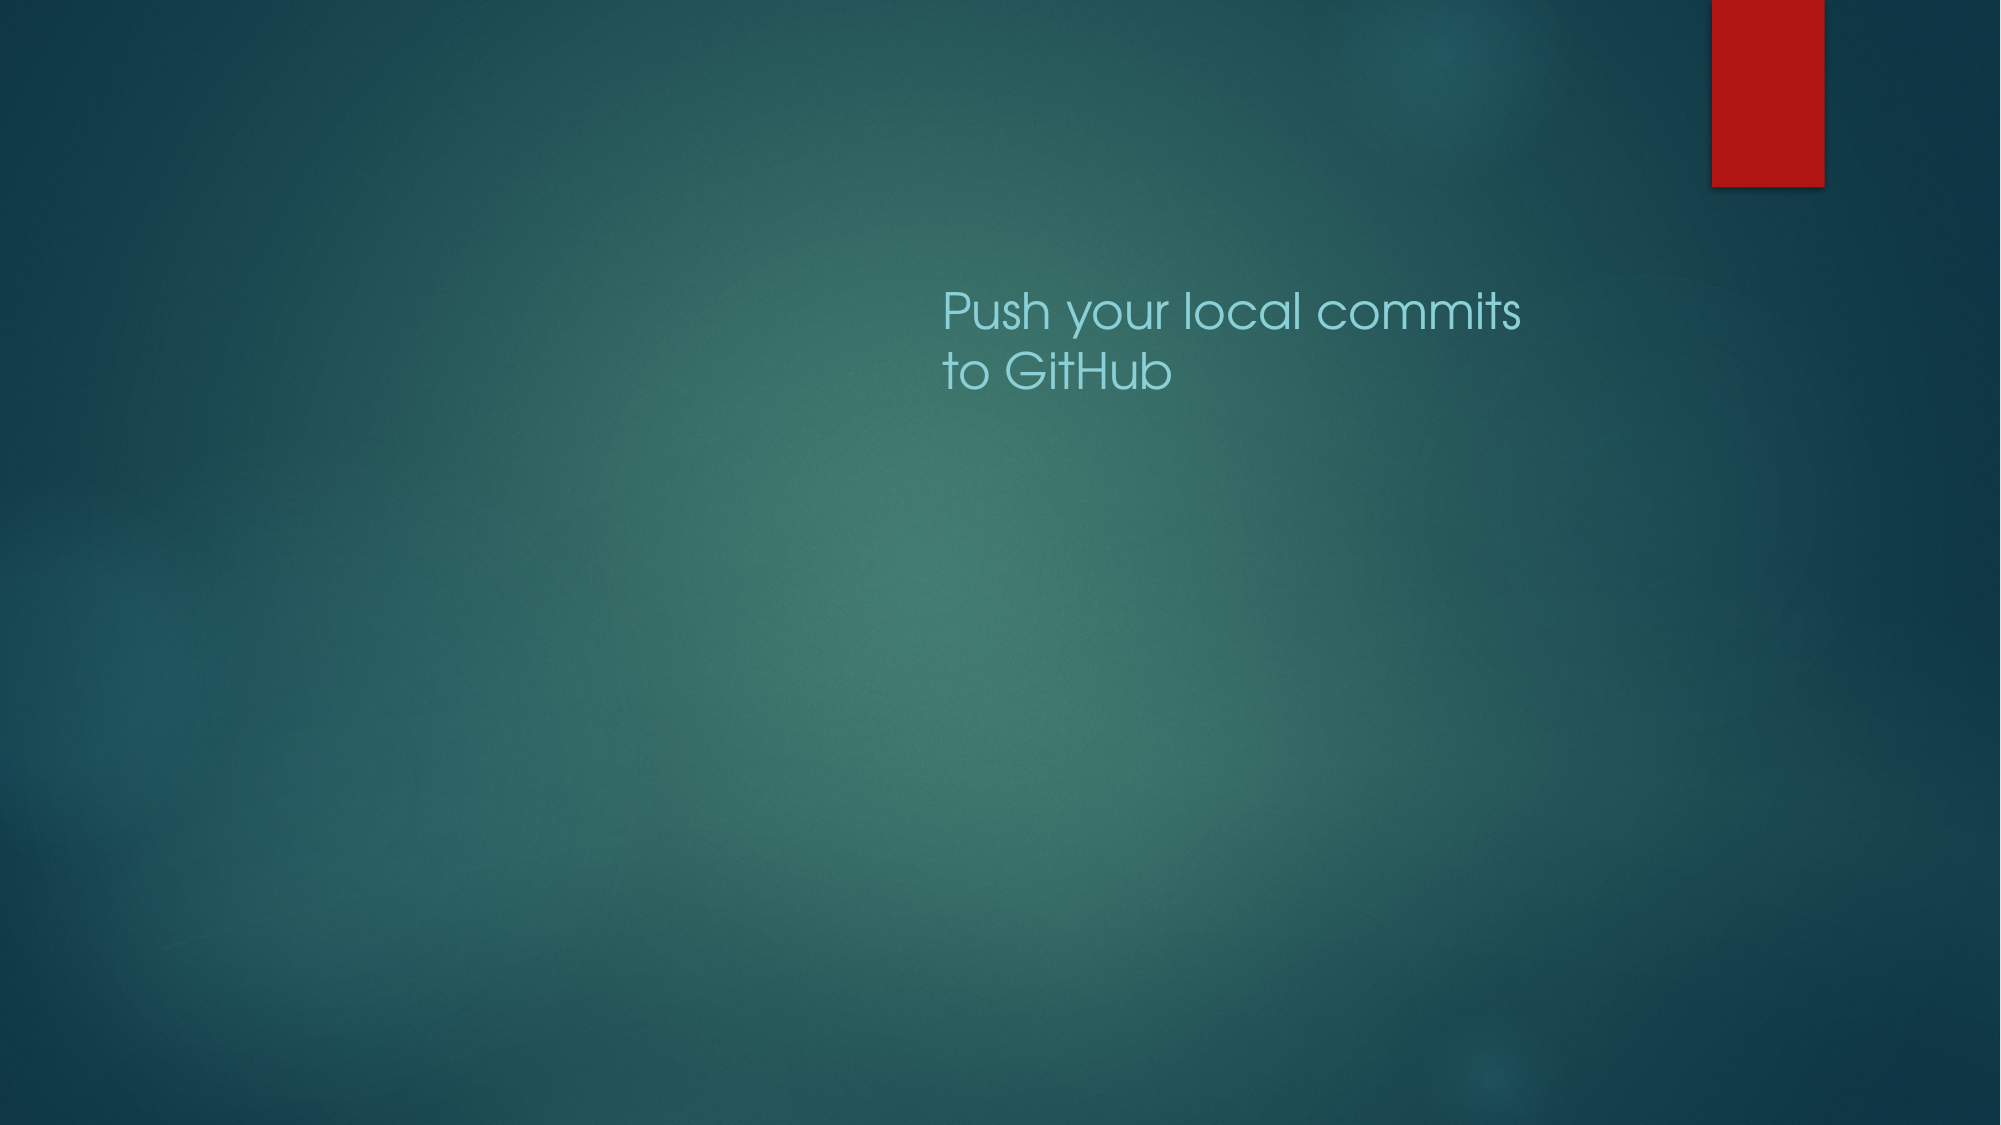

#

Push your local commits
to GitHub